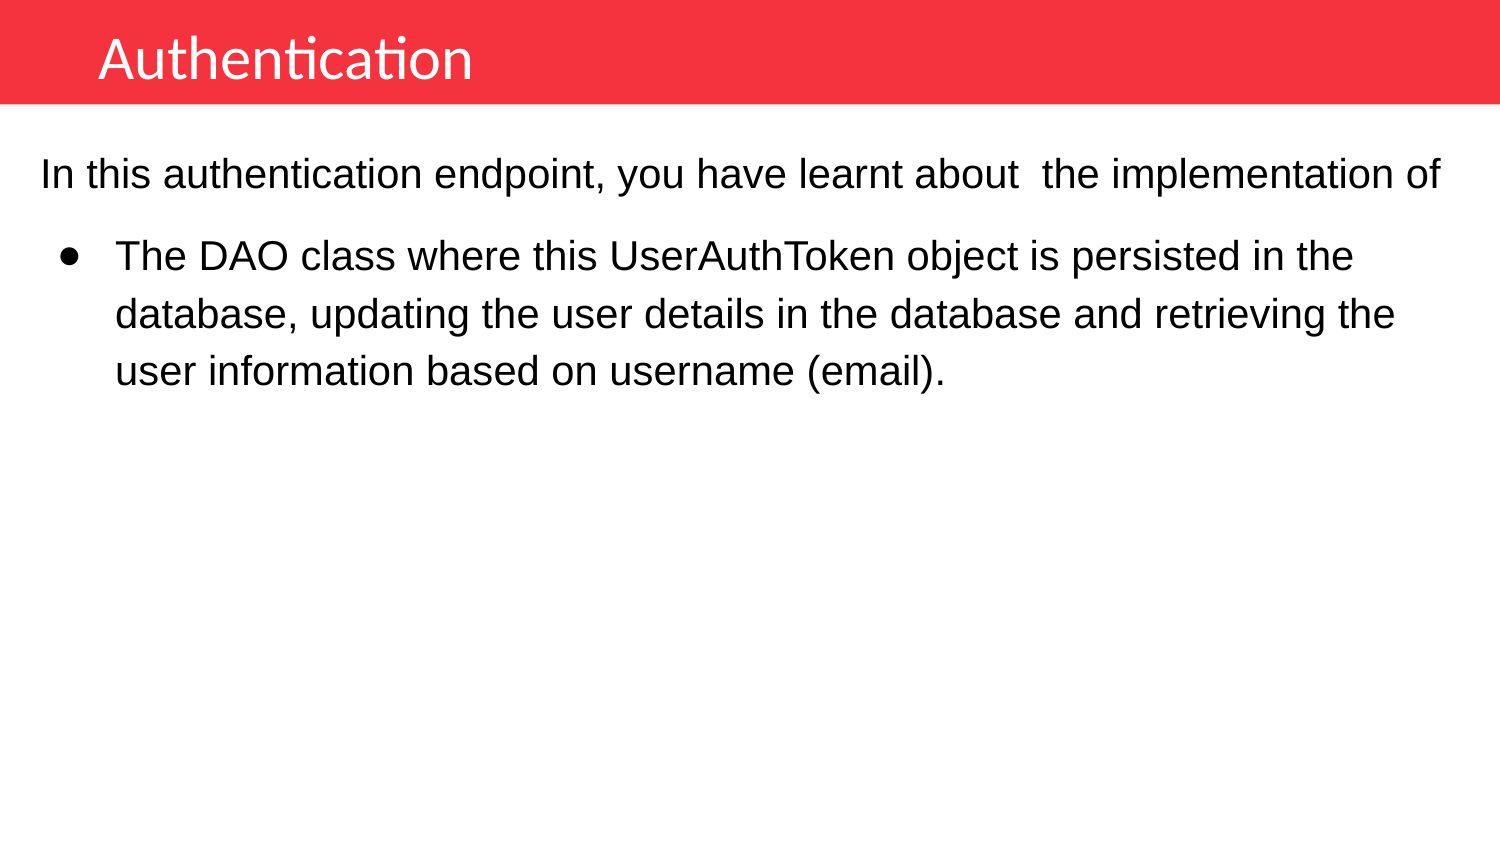

Authentication

In this authentication endpoint, you have learnt about  the implementation of
The DAO class where this UserAuthToken object is persisted in the database, updating the user details in the database and retrieving the user information based on username (email).